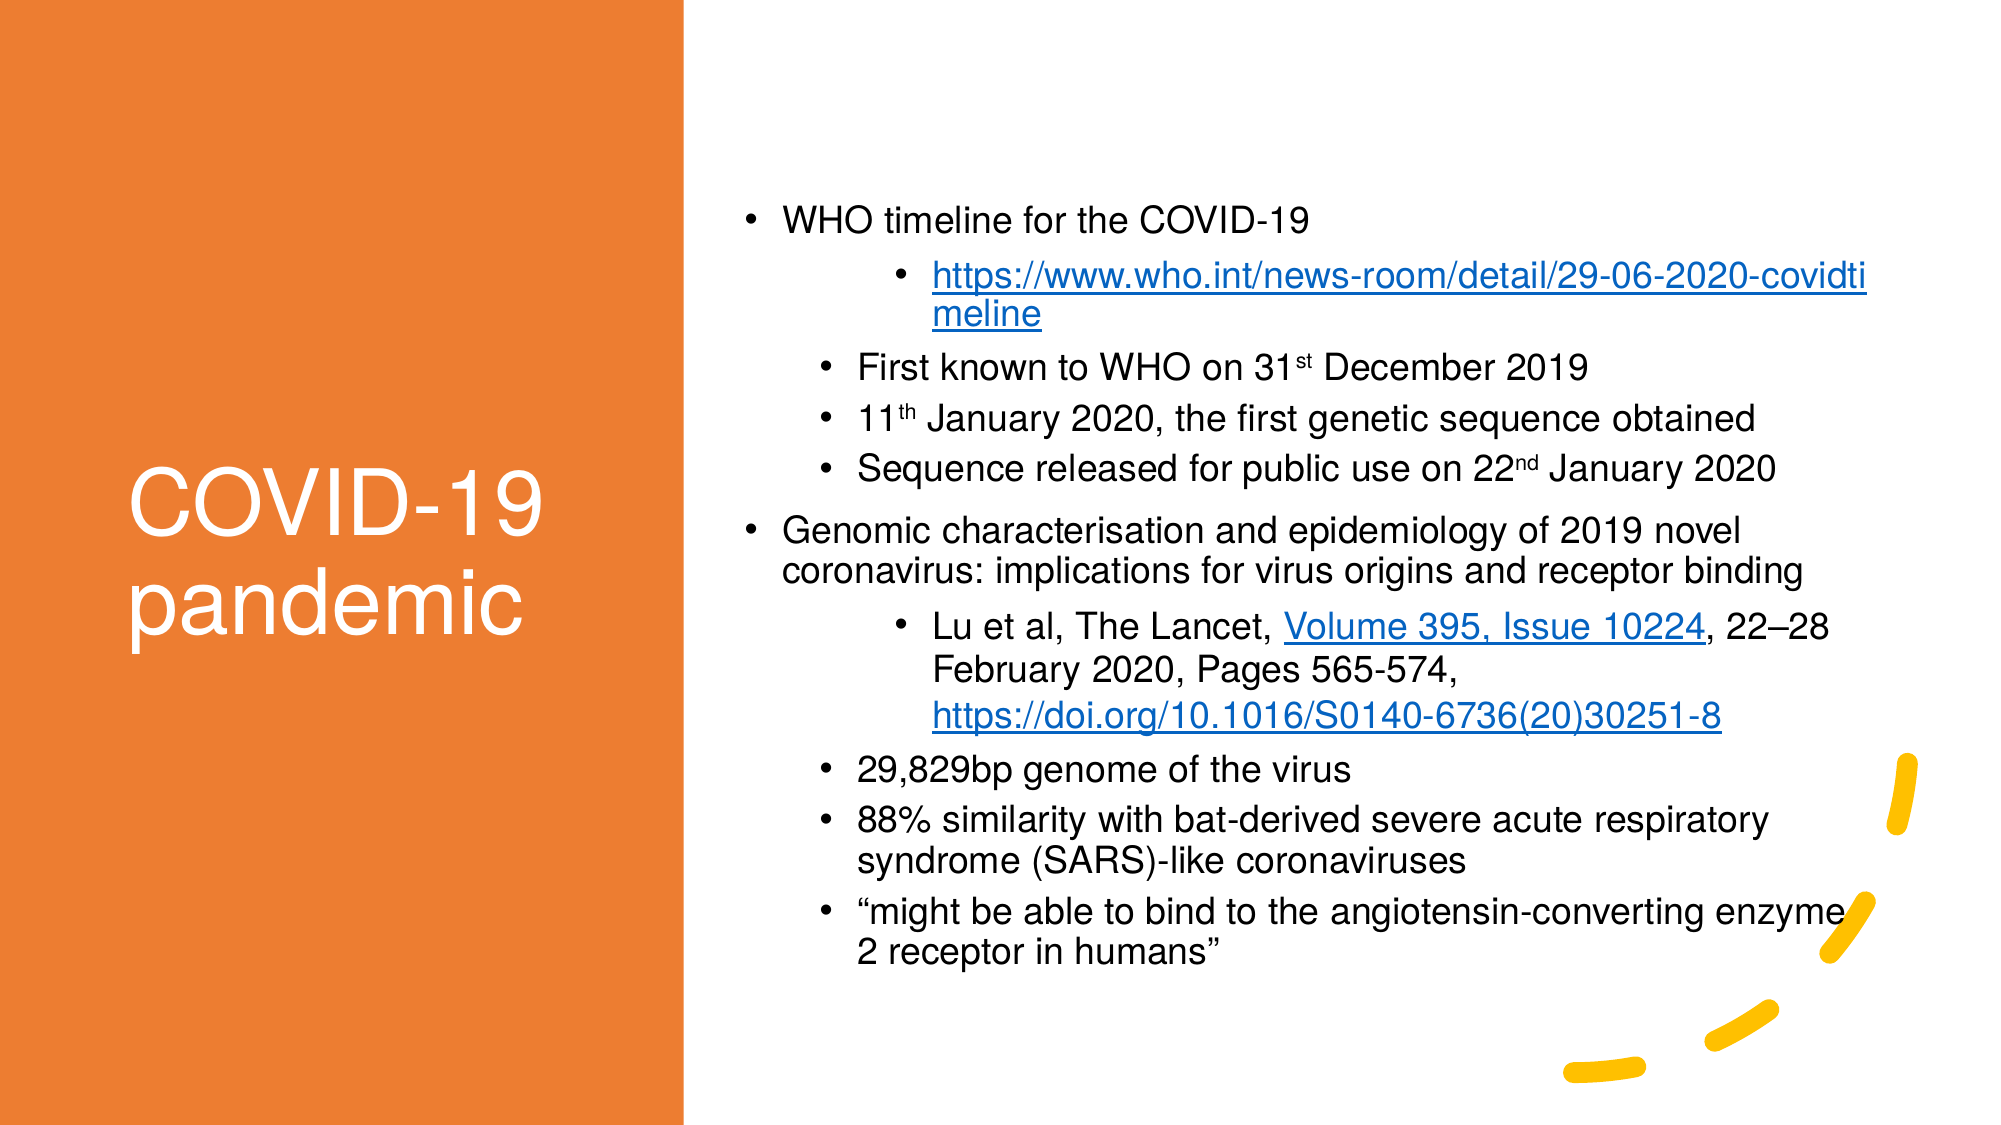

# COVID-19 pandemic
WHO timeline for the COVID-19
https://www.who.int/news-room/detail/29-06-2020-covidtimeline
First known to WHO on 31st December 2019
11th January 2020, the first genetic sequence obtained
Sequence released for public use on 22nd January 2020
Genomic characterisation and epidemiology of 2019 novel coronavirus: implications for virus origins and receptor binding
Lu et al, The Lancet, Volume 395, Issue 10224, 22–28 February 2020, Pages 565-574, https://doi.org/10.1016/S0140-6736(20)30251-8
29,829bp genome of the virus
88% similarity with bat-derived severe acute respiratory syndrome (SARS)-like coronaviruses
“might be able to bind to the angiotensin-converting enzyme 2 receptor in humans”